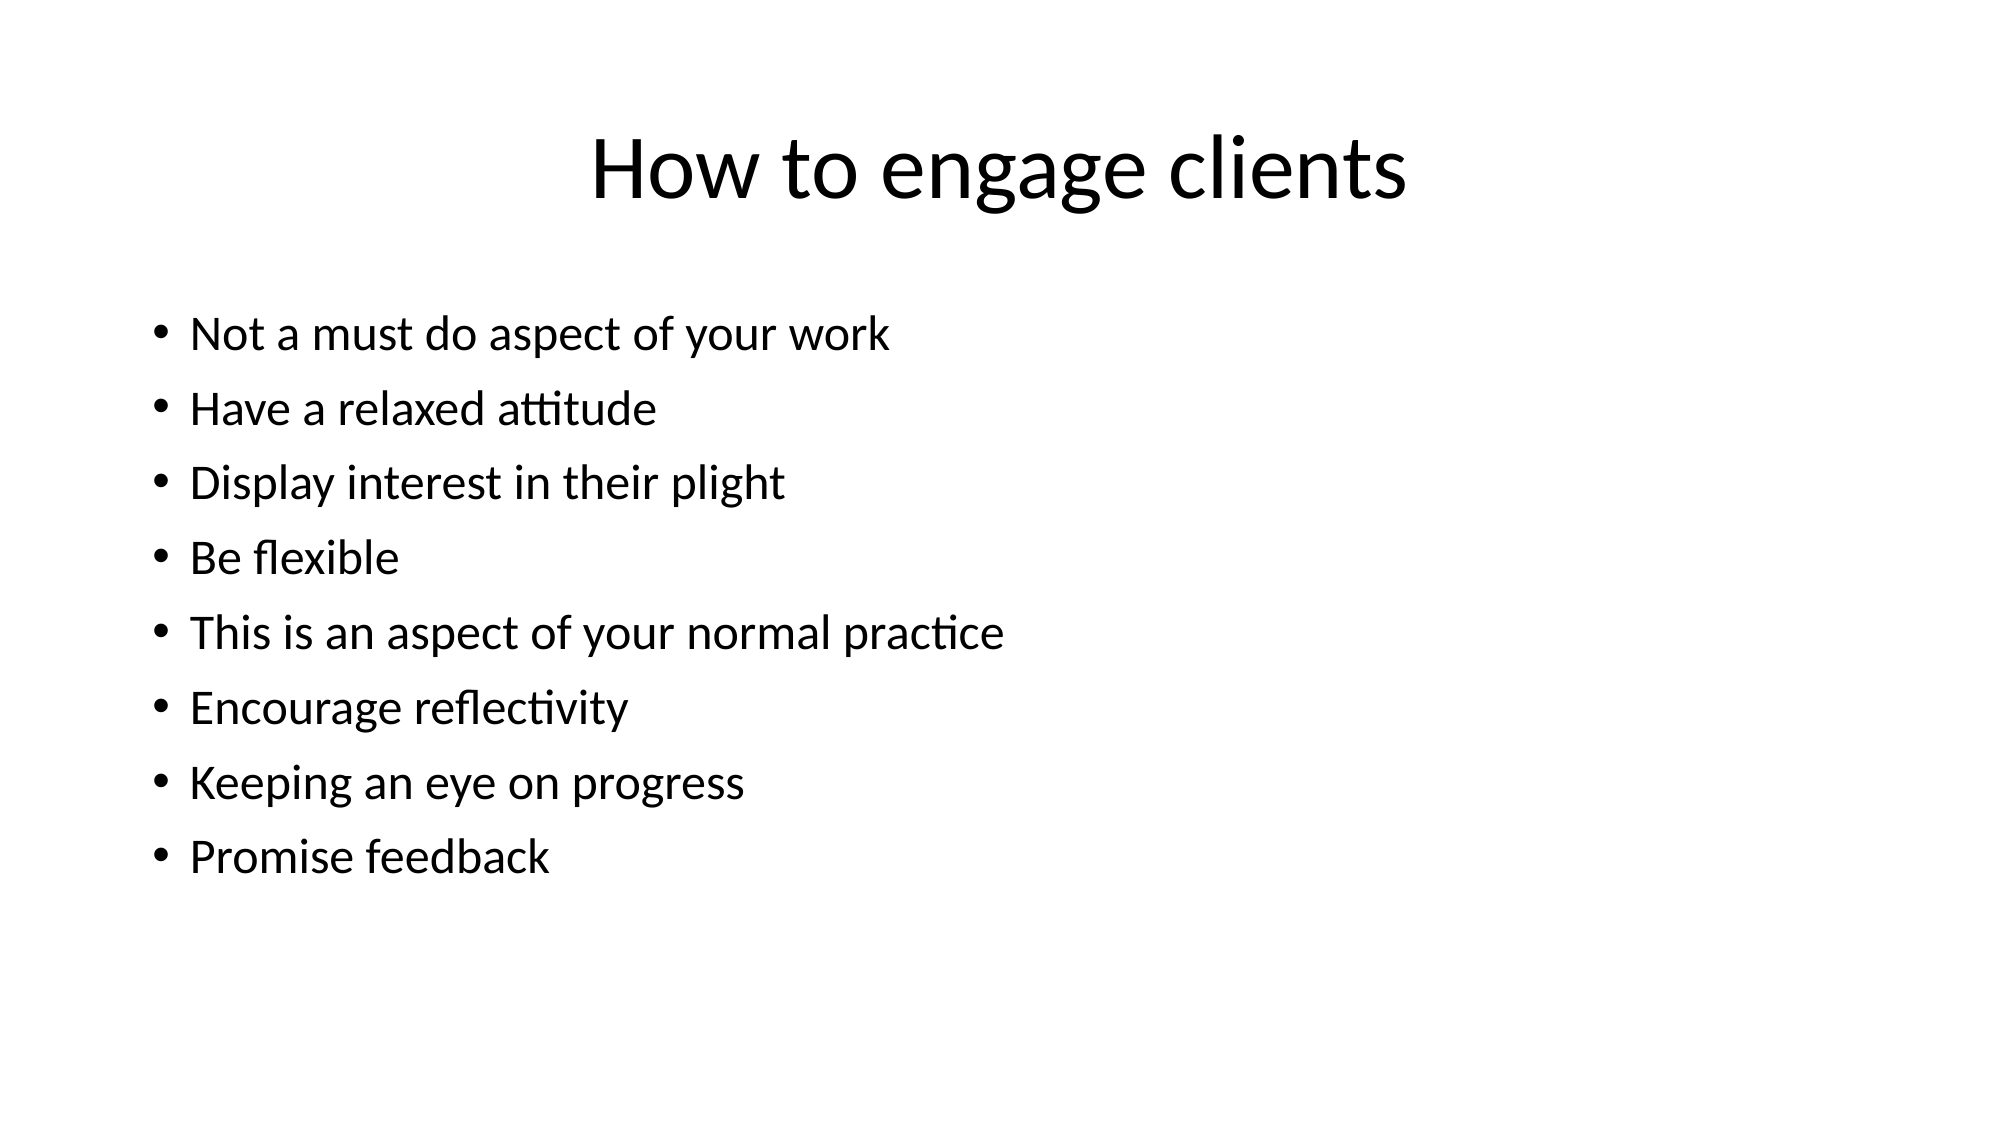

# How to engage clients
Not a must do aspect of your work
Have a relaxed attitude
Display interest in their plight
Be flexible
This is an aspect of your normal practice
Encourage reflectivity
Keeping an eye on progress
Promise feedback